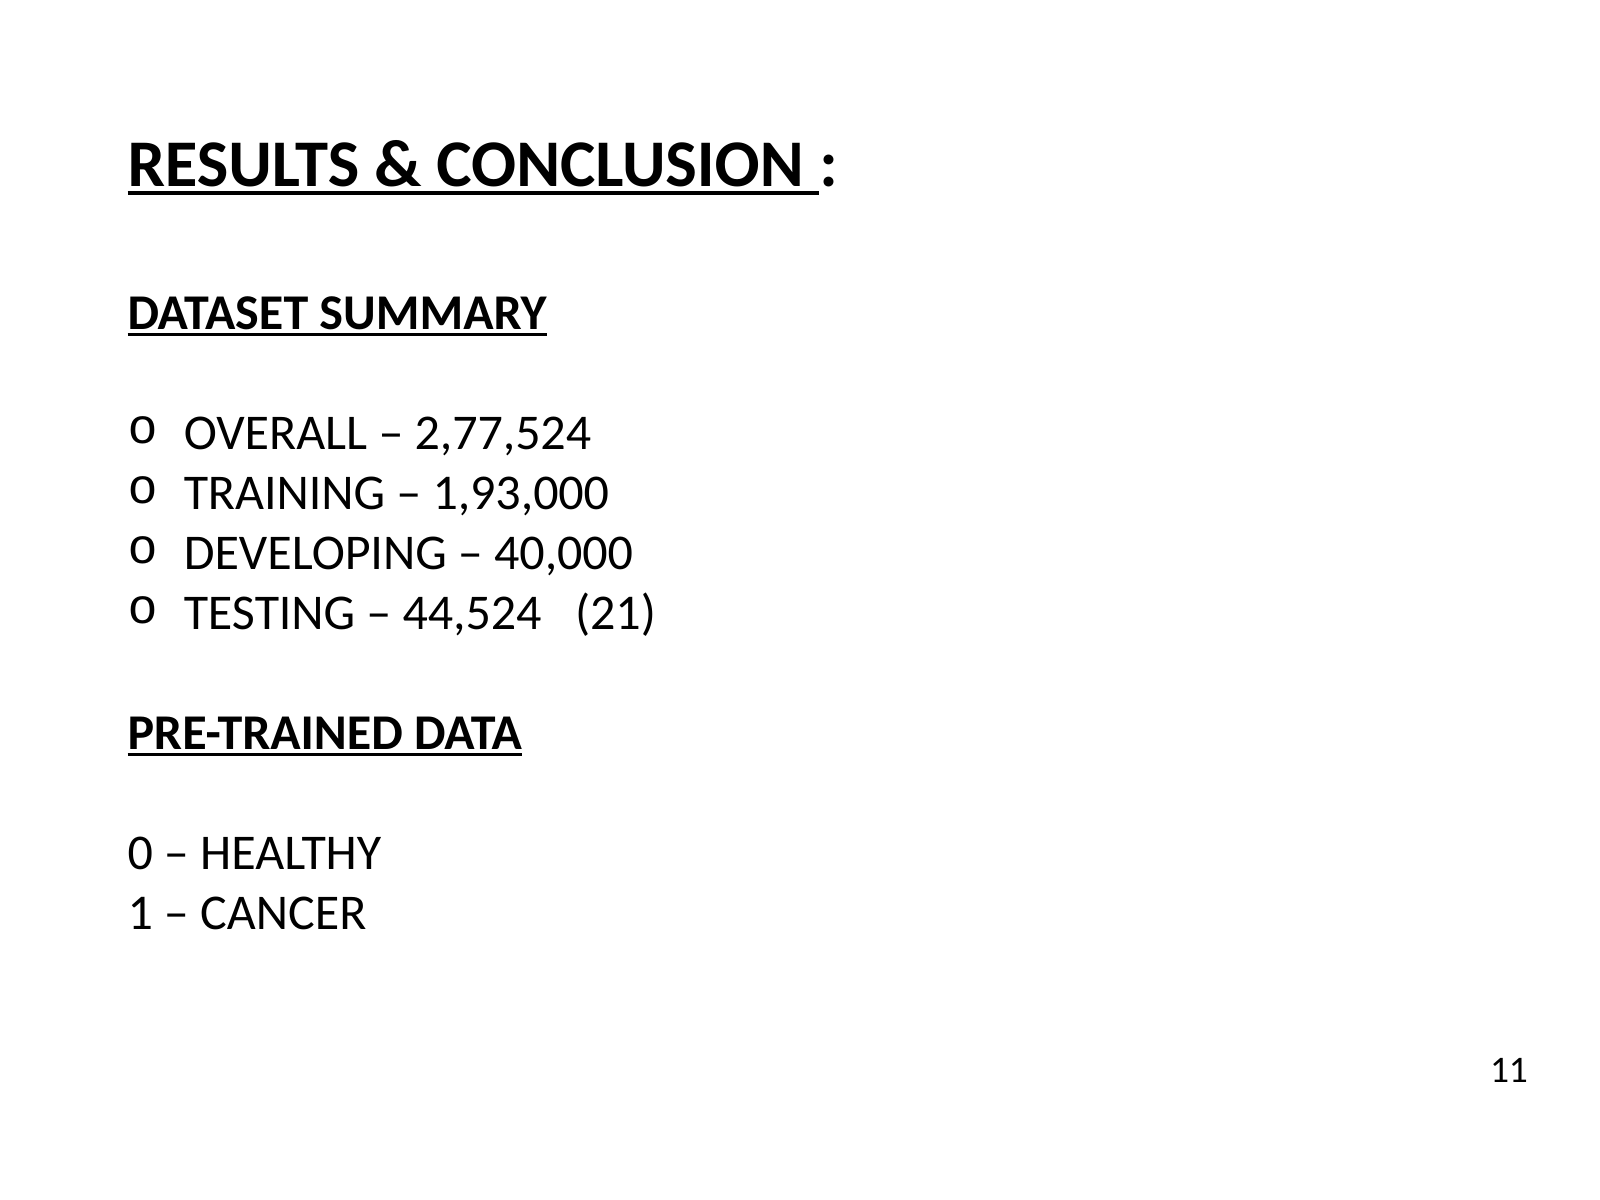

RESULTS & CONCLUSION :

DATASET SUMMARY

OVERALL – 2,77,524
TRAINING – 1,93,000
DEVELOPING – 40,000
TESTING – 44,524   (21)

PRE-TRAINED DATA

0 – HEALTHY
1 – CANCER

11